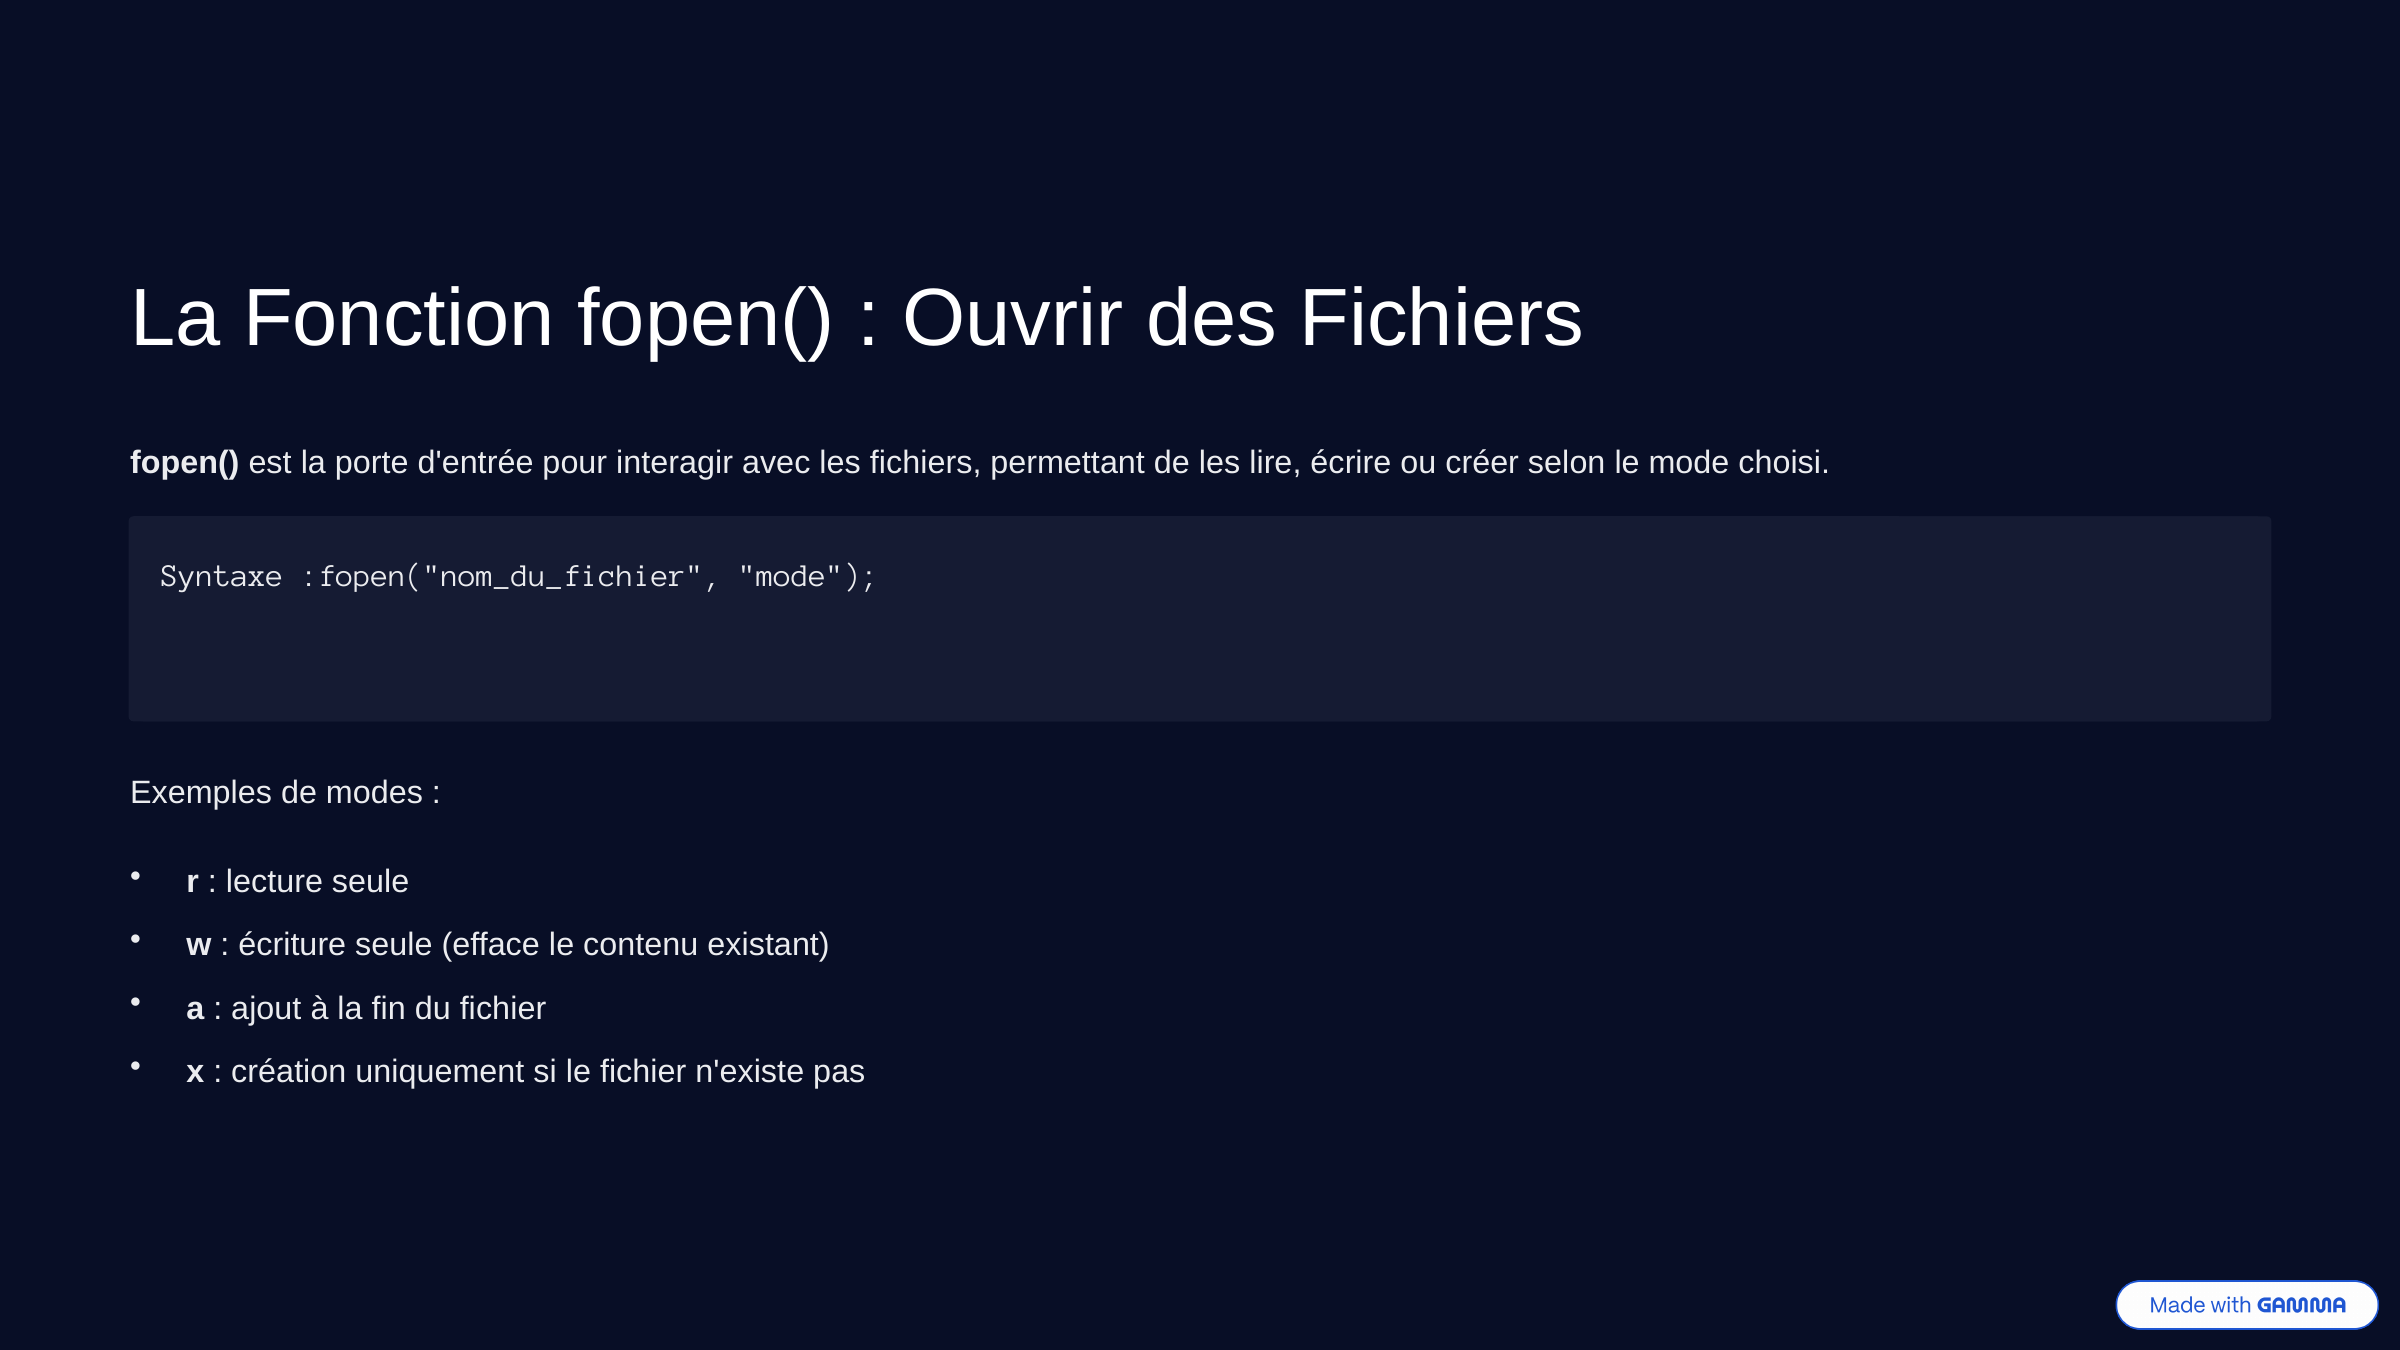

La Fonction fopen() : Ouvrir des Fichiers
fopen() est la porte d'entrée pour interagir avec les fichiers, permettant de les lire, écrire ou créer selon le mode choisi.

Syntaxe :fopen("nom_du_fichier", "mode");
Exemples de modes :
r : lecture seule
w : écriture seule (efface le contenu existant)
a : ajout à la fin du fichier
x : création uniquement si le fichier n'existe pas